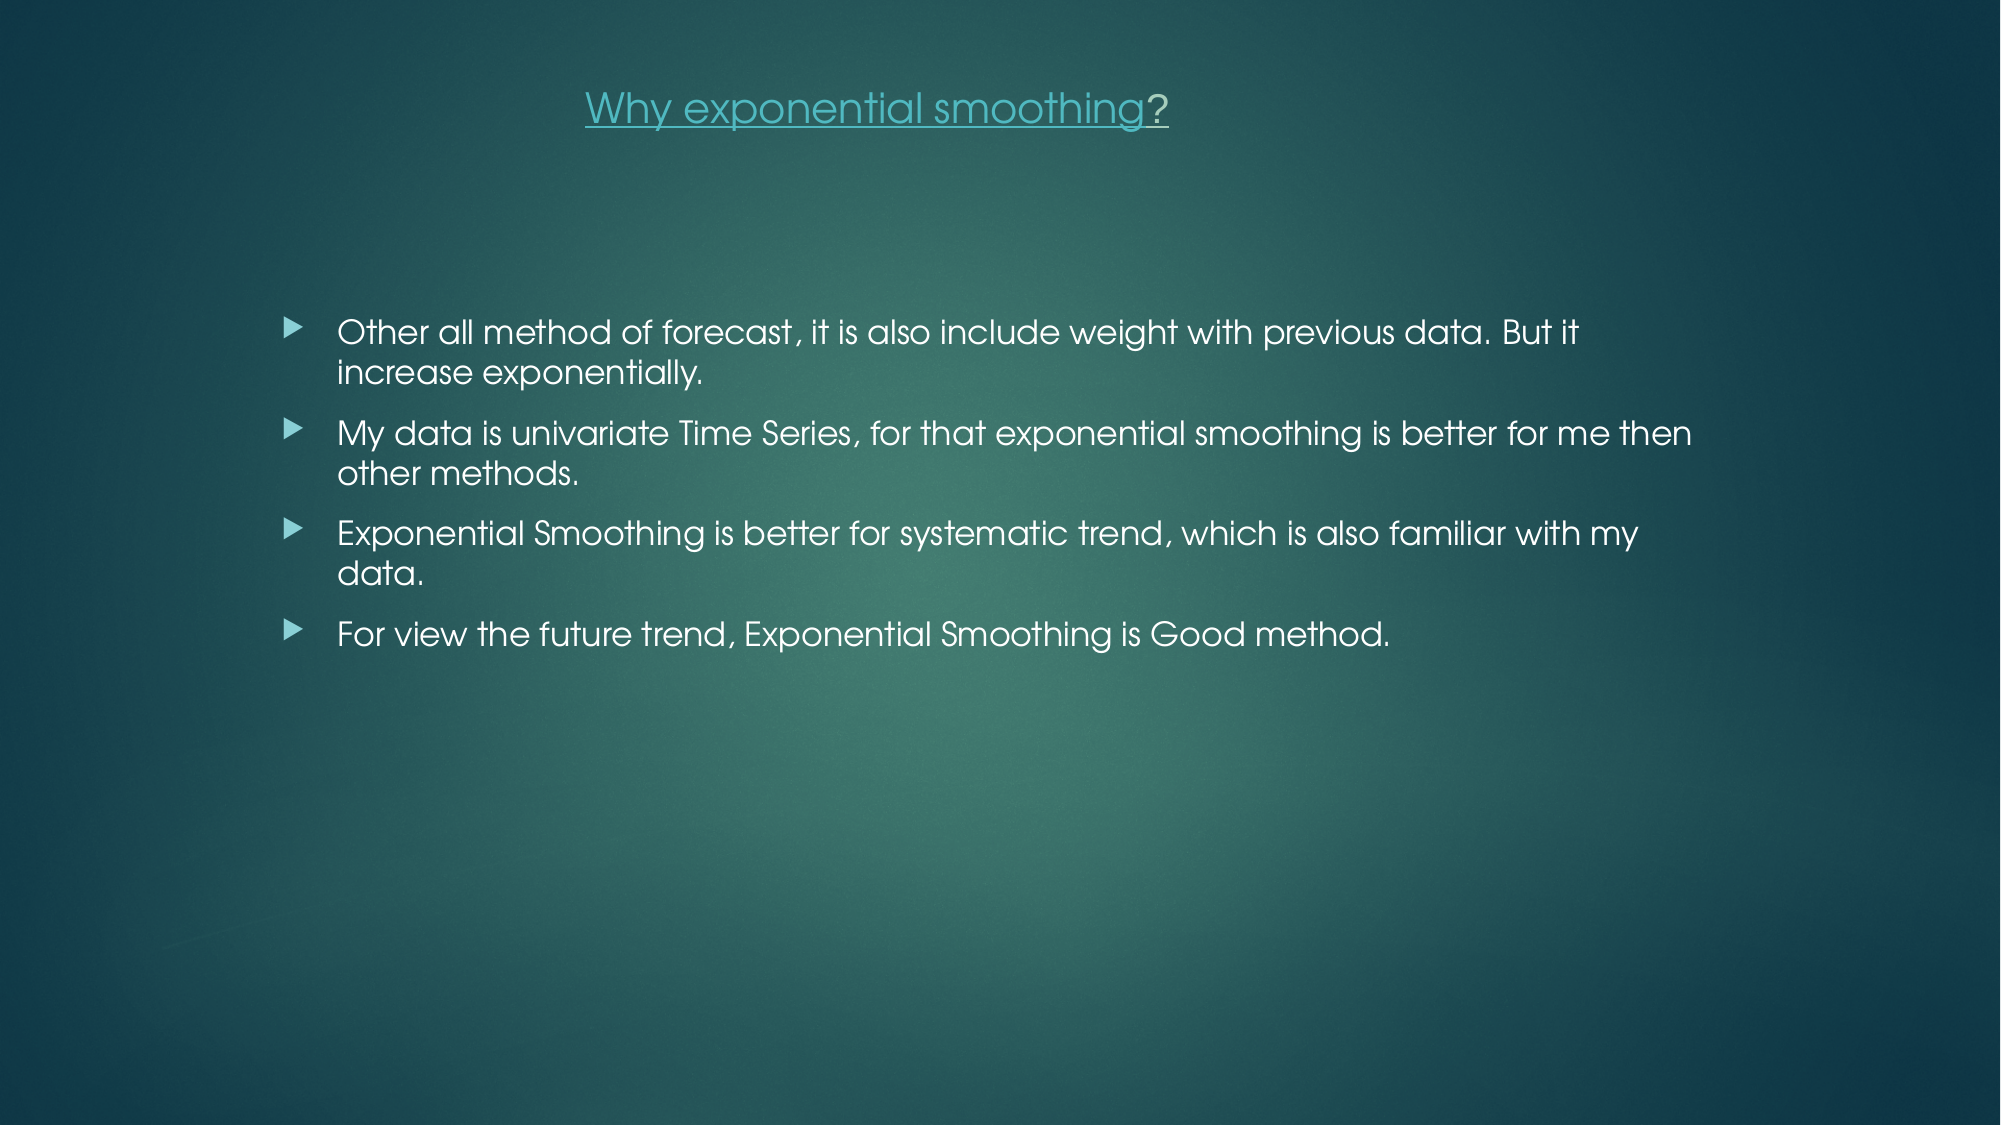

# Why exponential smoothing?
Other all method of forecast, it is also include weight with previous data. But it increase exponentially.
My data is univariate Time Series, for that exponential smoothing is better for me then other methods.
Exponential Smoothing is better for systematic trend, which is also familiar with my data.
For view the future trend, Exponential Smoothing is Good method.